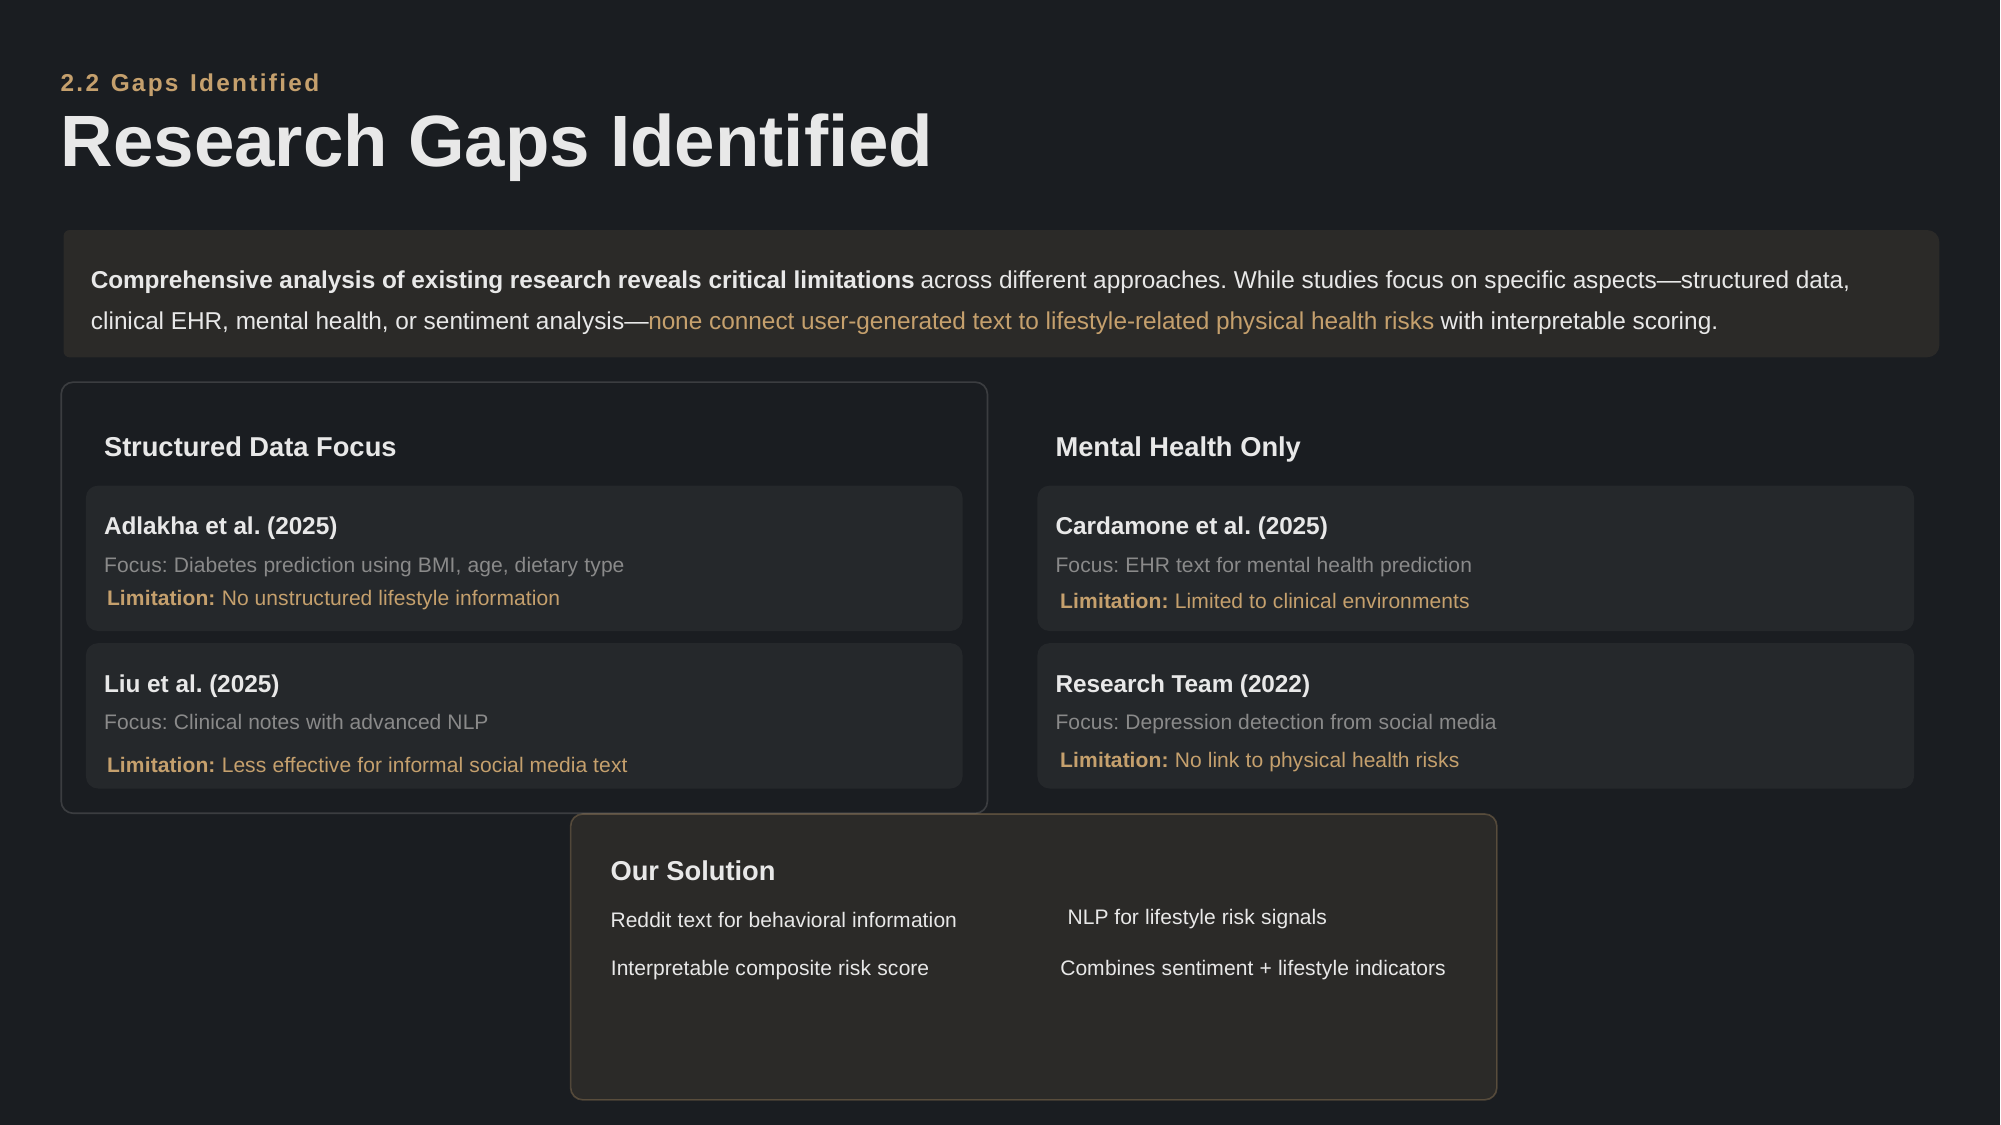

2.2 Gaps Identified
Research Gaps Identified

Comprehensive analysis of existing research reveals critical limitations across different approaches. While studies focus on specific aspects—structured data, clinical EHR, mental health, or sentiment analysis—none connect user-generated text to lifestyle-related physical health risks with interpretable scoring.

Mental Health Only
Structured Data Focus

Adlakha et al. (2025)
Cardamone et al. (2025)
Focus: Diabetes prediction using BMI, age, dietary type
Focus: EHR text for mental health prediction
Limitation: No unstructured lifestyle information
Limitation: Limited to clinical environments

Liu et al. (2025)
Research Team (2022)
Focus: Clinical notes with advanced NLP
Focus: Depression detection from social media
Limitation: No link to physical health risks
Limitation: Less effective for informal social media text

Our Solution
NLP for lifestyle risk signals
Reddit text for behavioral information
Interpretable composite risk score
Combines sentiment + lifestyle indicators